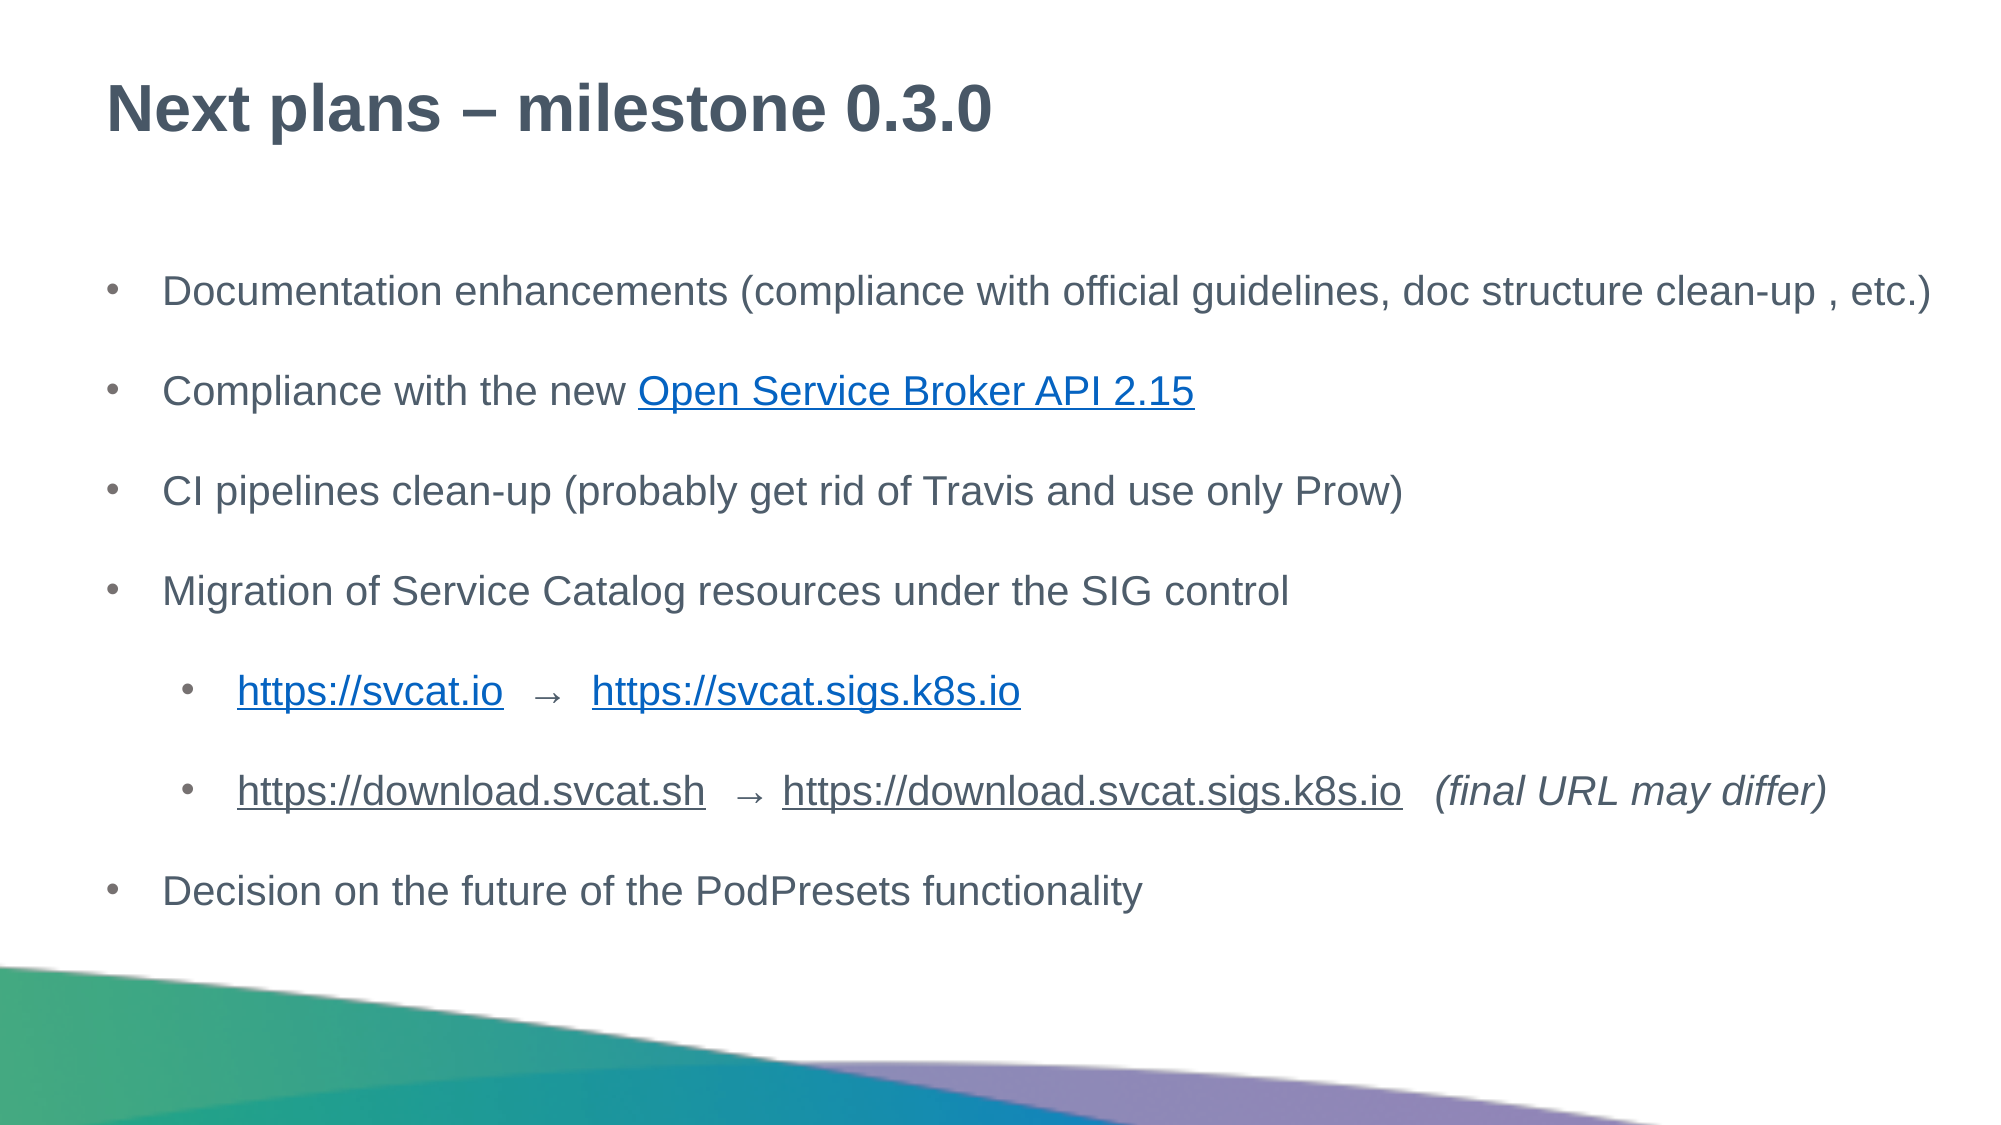

# Next plans – milestone 0.3.0
Documentation enhancements (compliance with official guidelines, doc structure clean-up , etc.)
Compliance with the new Open Service Broker API 2.15
CI pipelines clean-up (probably get rid of Travis and use only Prow)
Migration of Service Catalog resources under the SIG control
https://svcat.io  →  https://svcat.sigs.k8s.io
https://download.svcat.sh  → https://download.svcat.sigs.k8s.io   (final URL may differ)
Decision on the future of the PodPresets functionality